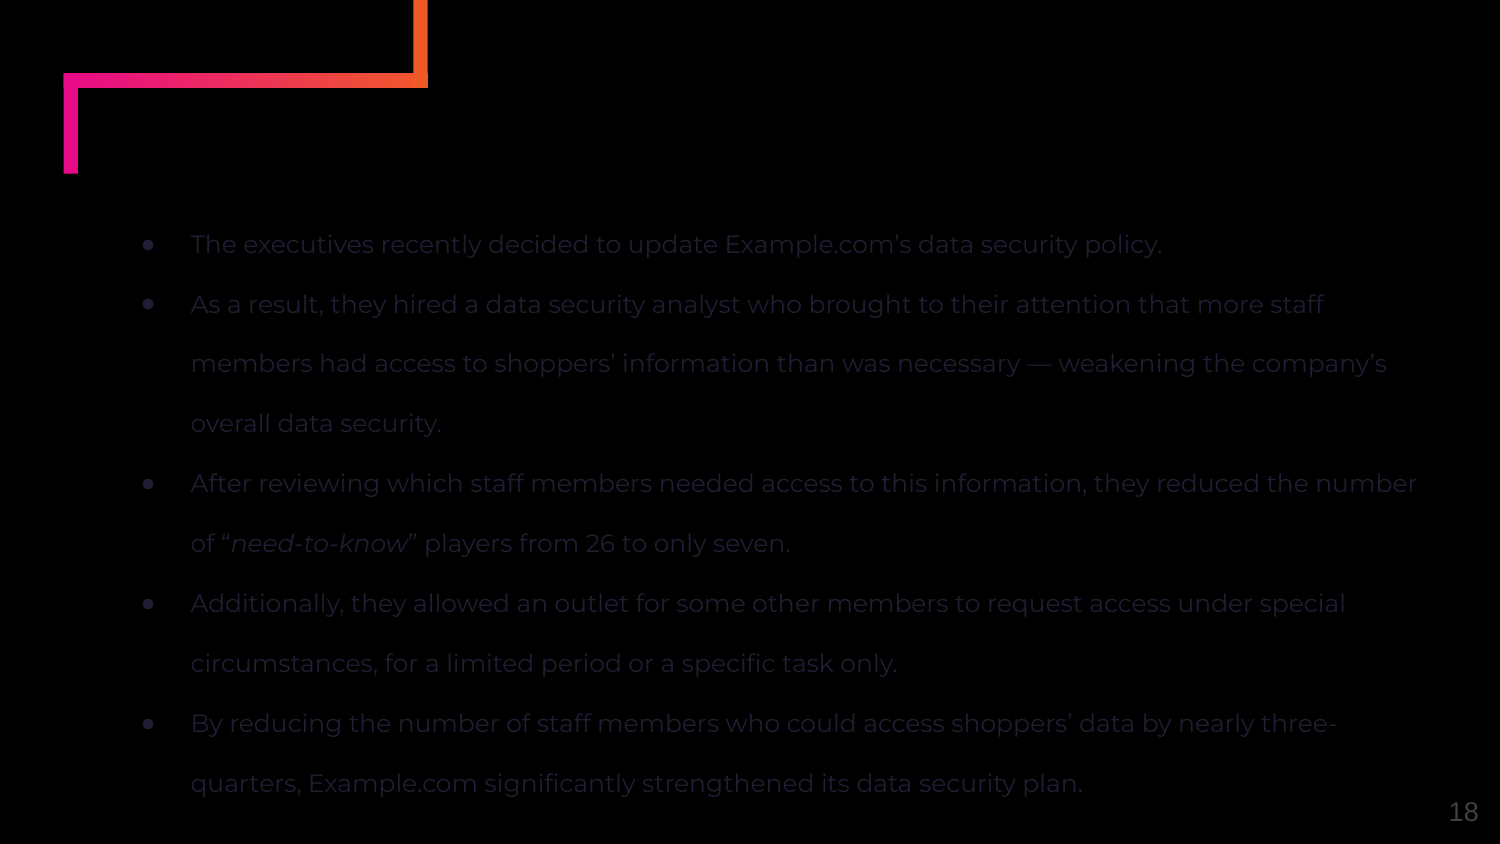

# Example: Data Security
The executives recently decided to update Example.com’s data security policy.
As a result, they hired a data security analyst who brought to their attention that more staff members had access to shoppers’ information than was necessary — weakening the company’s overall data security.
After reviewing which staff members needed access to this information, they reduced the number of “need-to-know” players from 26 to only seven.
Additionally, they allowed an outlet for some other members to request access under special circumstances, for a limited period or a specific task only.
By reducing the number of staff members who could access shoppers’ data by nearly three-quarters, Example.com significantly strengthened its data security plan.
18